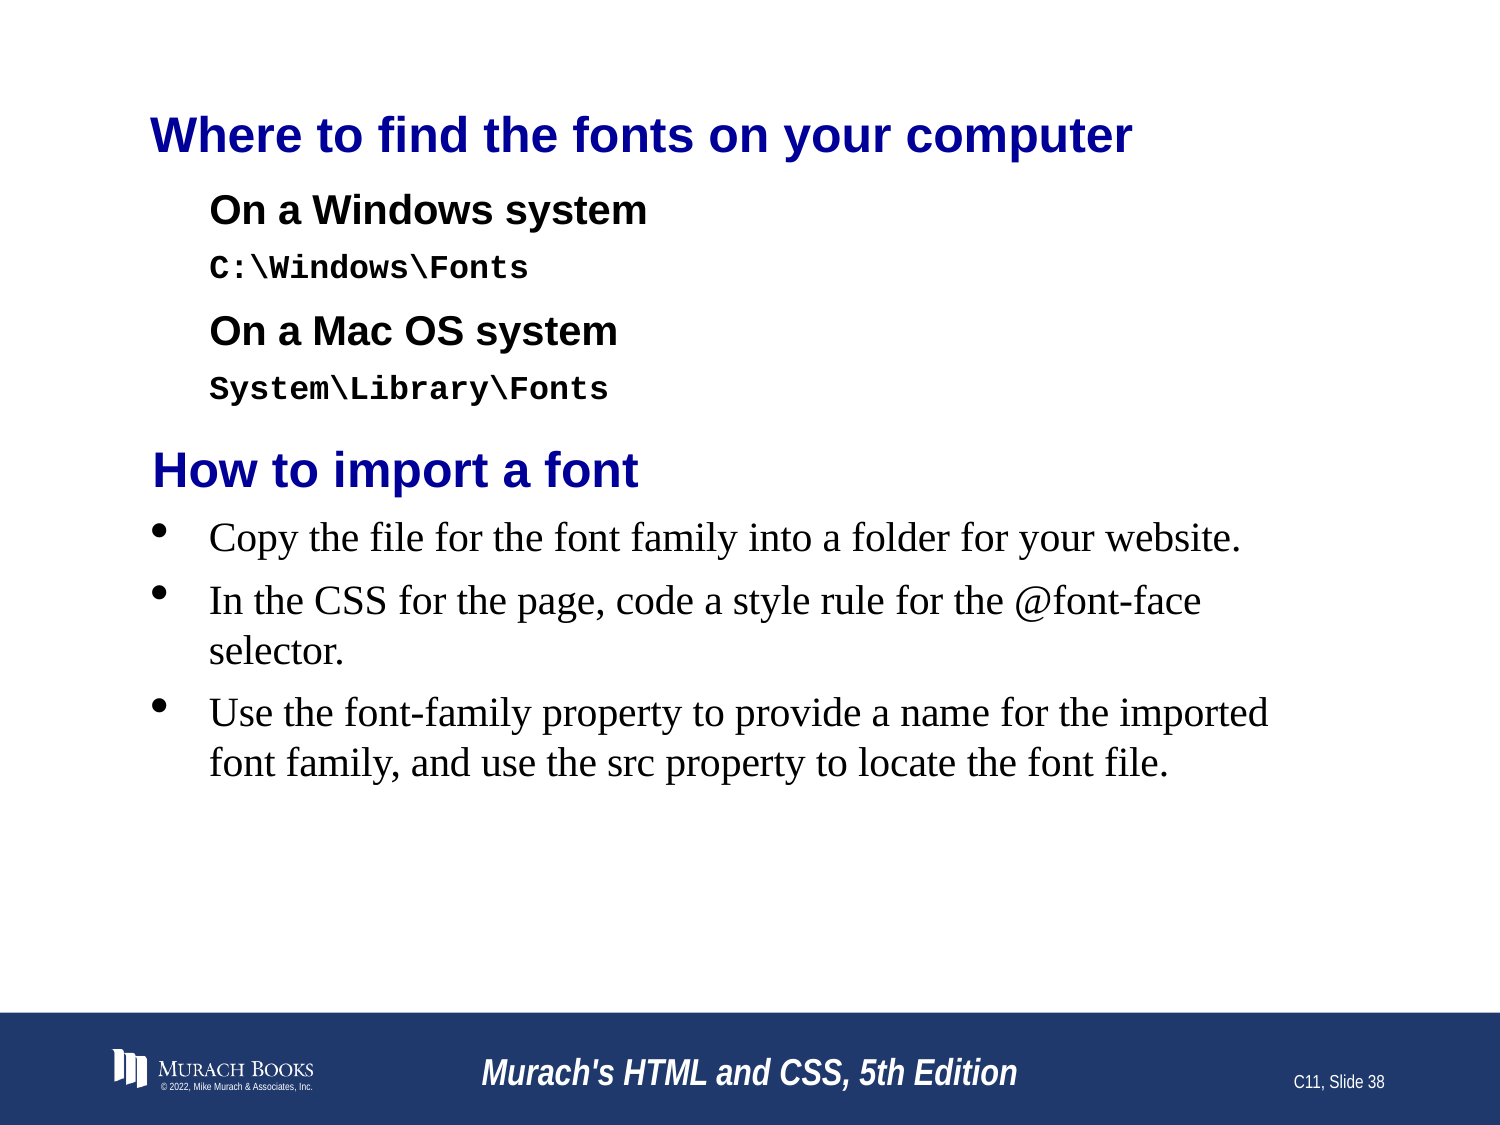

# Where to find the fonts on your computer
On a Windows system
C:\Windows\Fonts
On a Mac OS system
System\Library\Fonts
How to import a font
Copy the file for the font family into a folder for your website.
In the CSS for the page, code a style rule for the @font-face selector.
Use the font-family property to provide a name for the imported font family, and use the src property to locate the font file.

© 2022, Mike Murach & Associates, Inc.
Murach's HTML and CSS, 5th Edition

C11, Slide 38